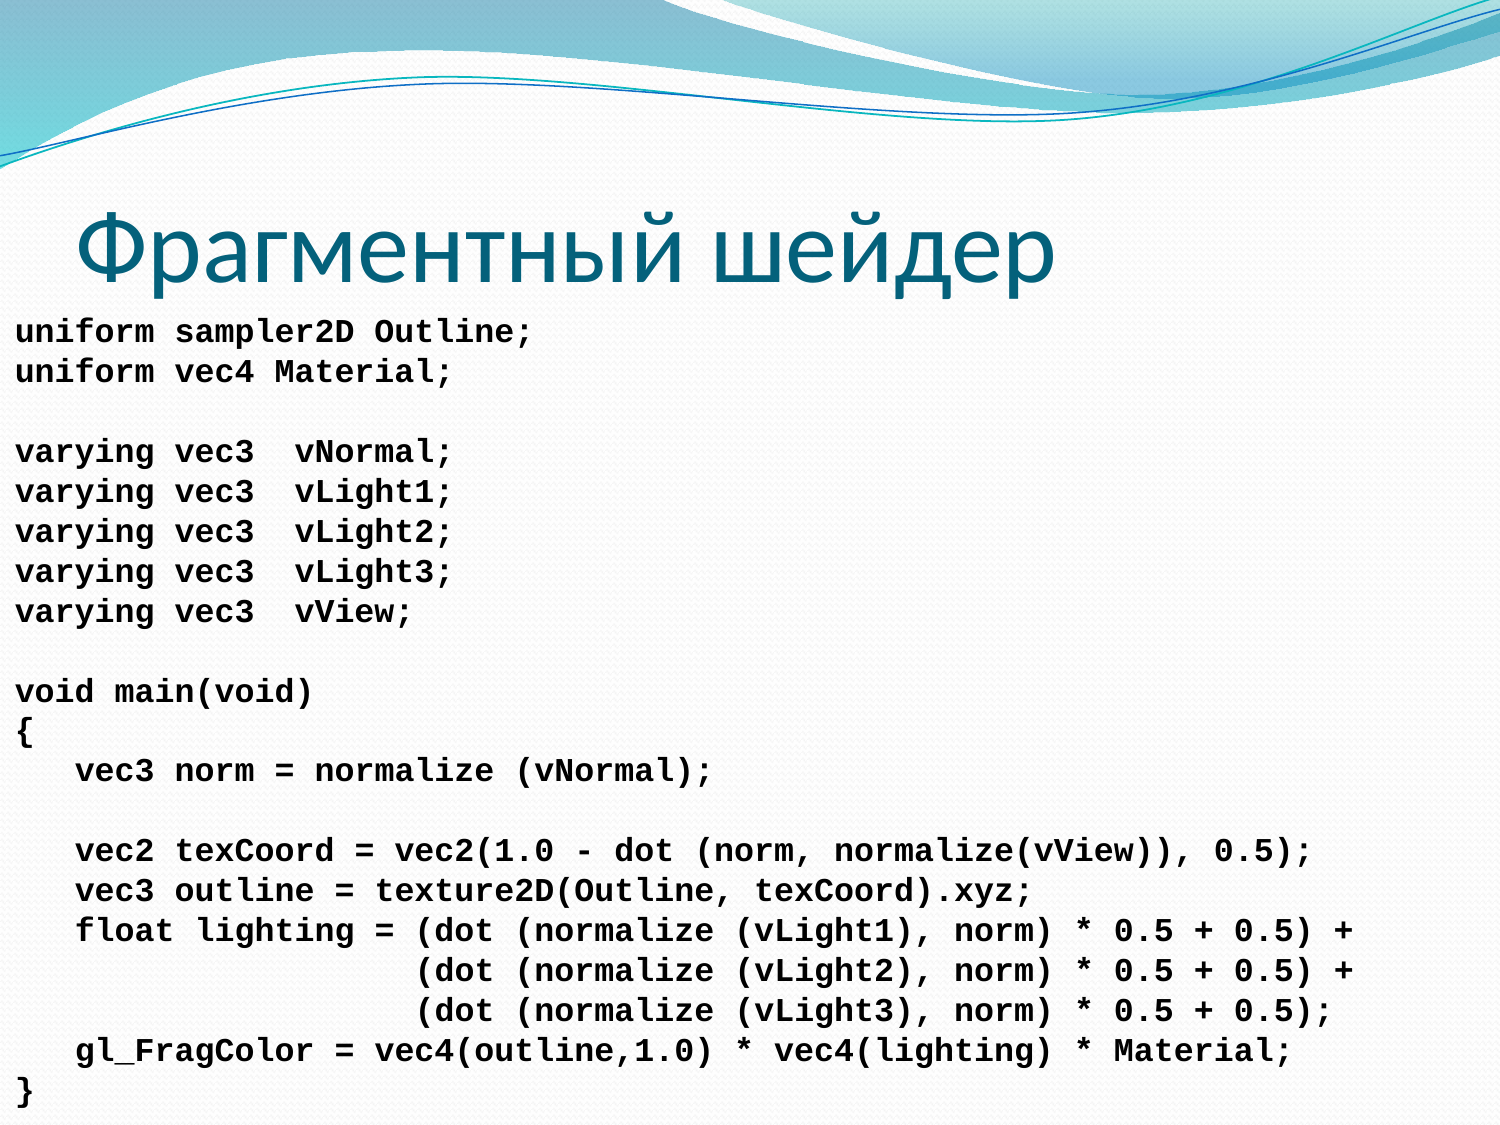

# Фрагментный шейдер
uniform sampler2D Outline;
uniform vec4 Material;

varying vec3  vNormal;
varying vec3  vLight1;
varying vec3  vLight2;
varying vec3  vLight3;
varying vec3  vView;

void main(void)
{
   vec3 norm = normalize (vNormal);

   vec2 texCoord = vec2(1.0 - dot (norm, normalize(vView)), 0.5);
   vec3 outline = texture2D(Outline, texCoord).xyz;
   float lighting = (dot (normalize (vLight1), norm) * 0.5 + 0.5) +
                    (dot (normalize (vLight2), norm) * 0.5 + 0.5) +
                    (dot (normalize (vLight3), norm) * 0.5 + 0.5);
   gl_FragColor = vec4(outline,1.0) * vec4(lighting) * Material;
}